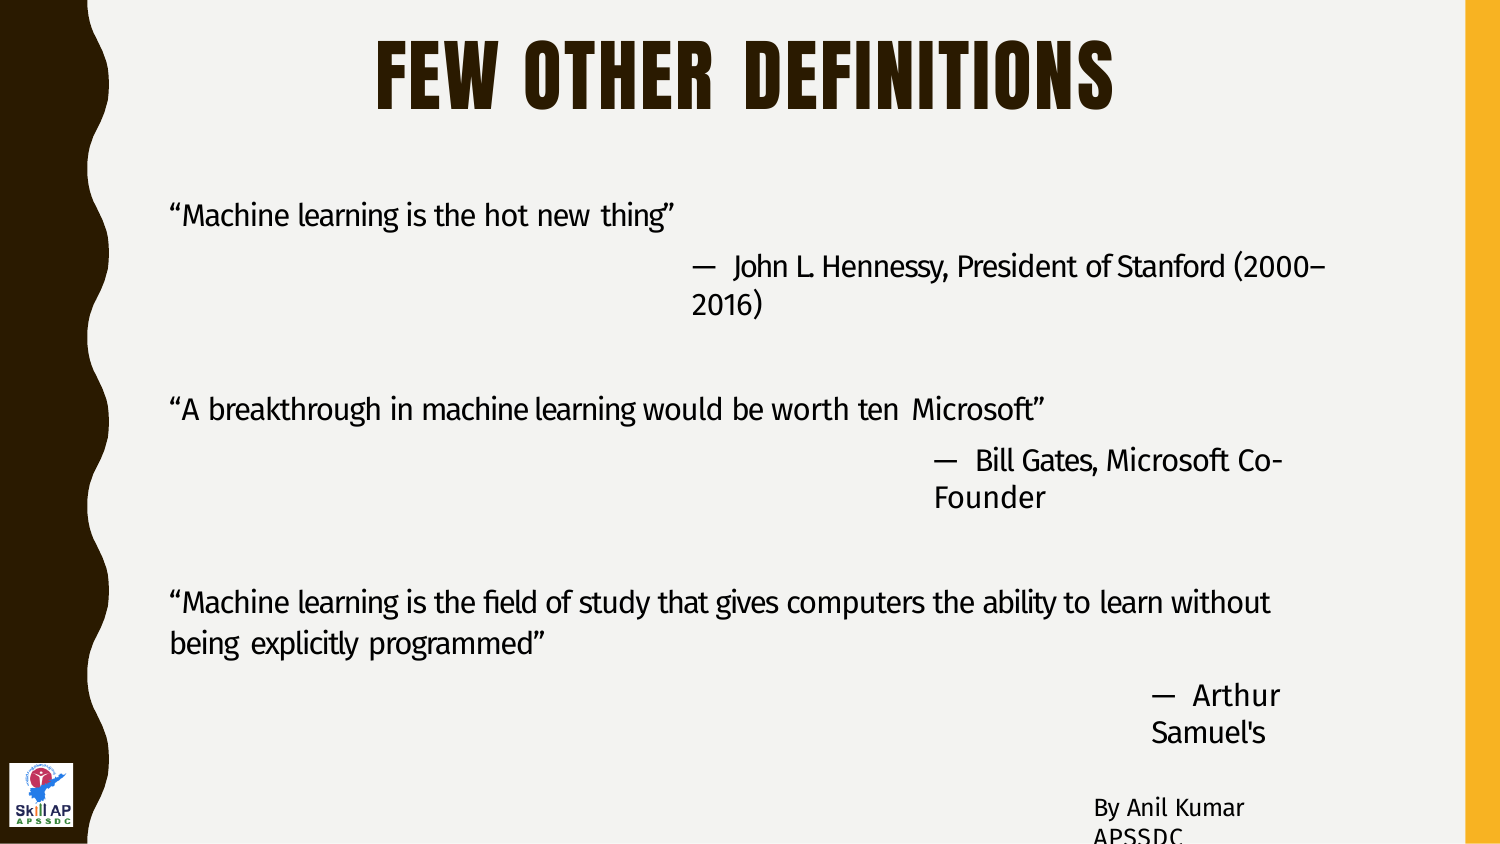

# FEW OTHER DEFINITIONS
“Machine learning is the hot new thing”
— John L. Hennessy, President of Stanford (2000–2016)

“A breakthrough in machine learning would be worth ten Microsoft”
— Bill Gates, Microsoft Co-Founder

“Machine learning is the field of study that gives computers the ability to learn without being  explicitly programmed”
— Arthur Samuel's

By Anil Kumar APSSDC
25